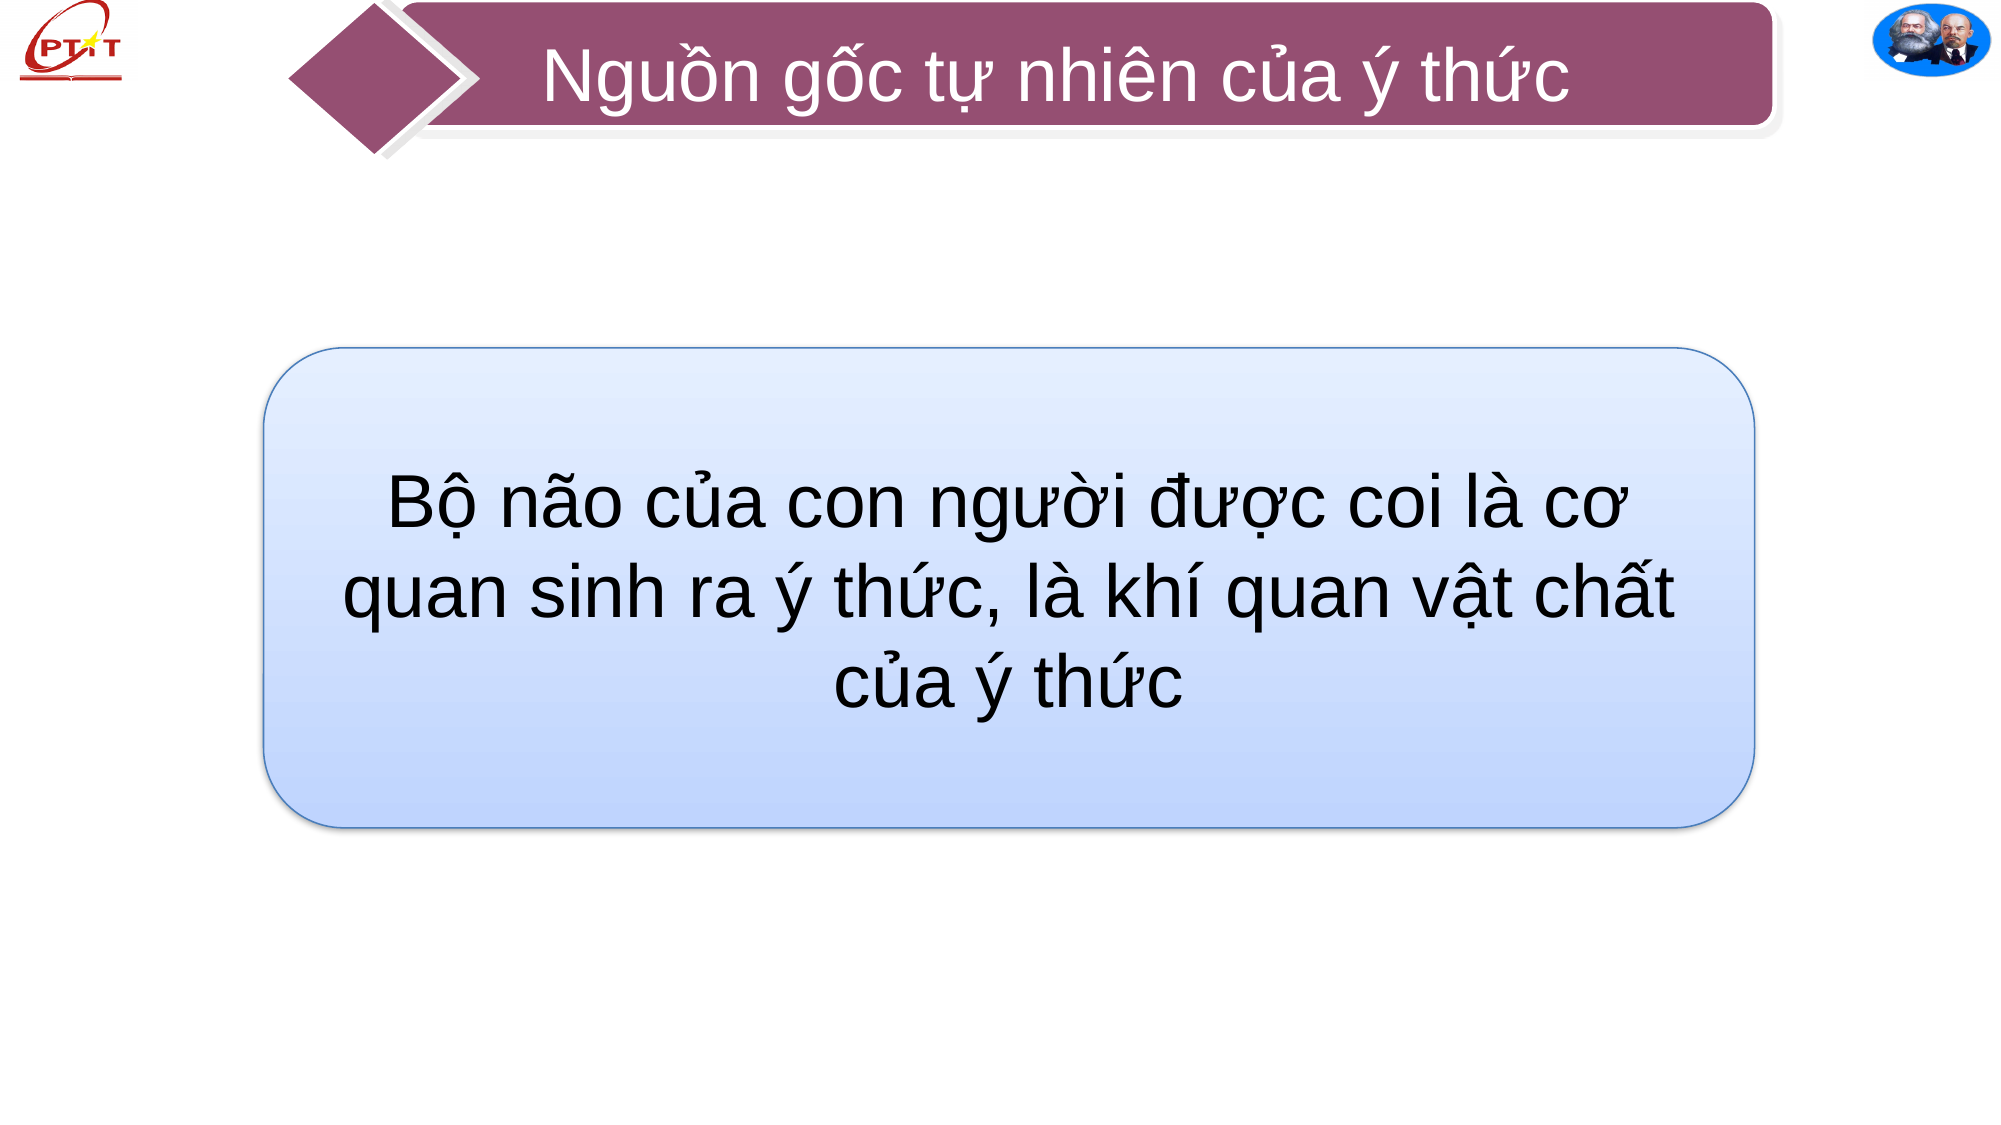

Nguồn gốc tự nhiên của ý thức
Bộ não của con người được coi là cơ quan sinh ra ý thức, là khí quan vật chất của ý thức